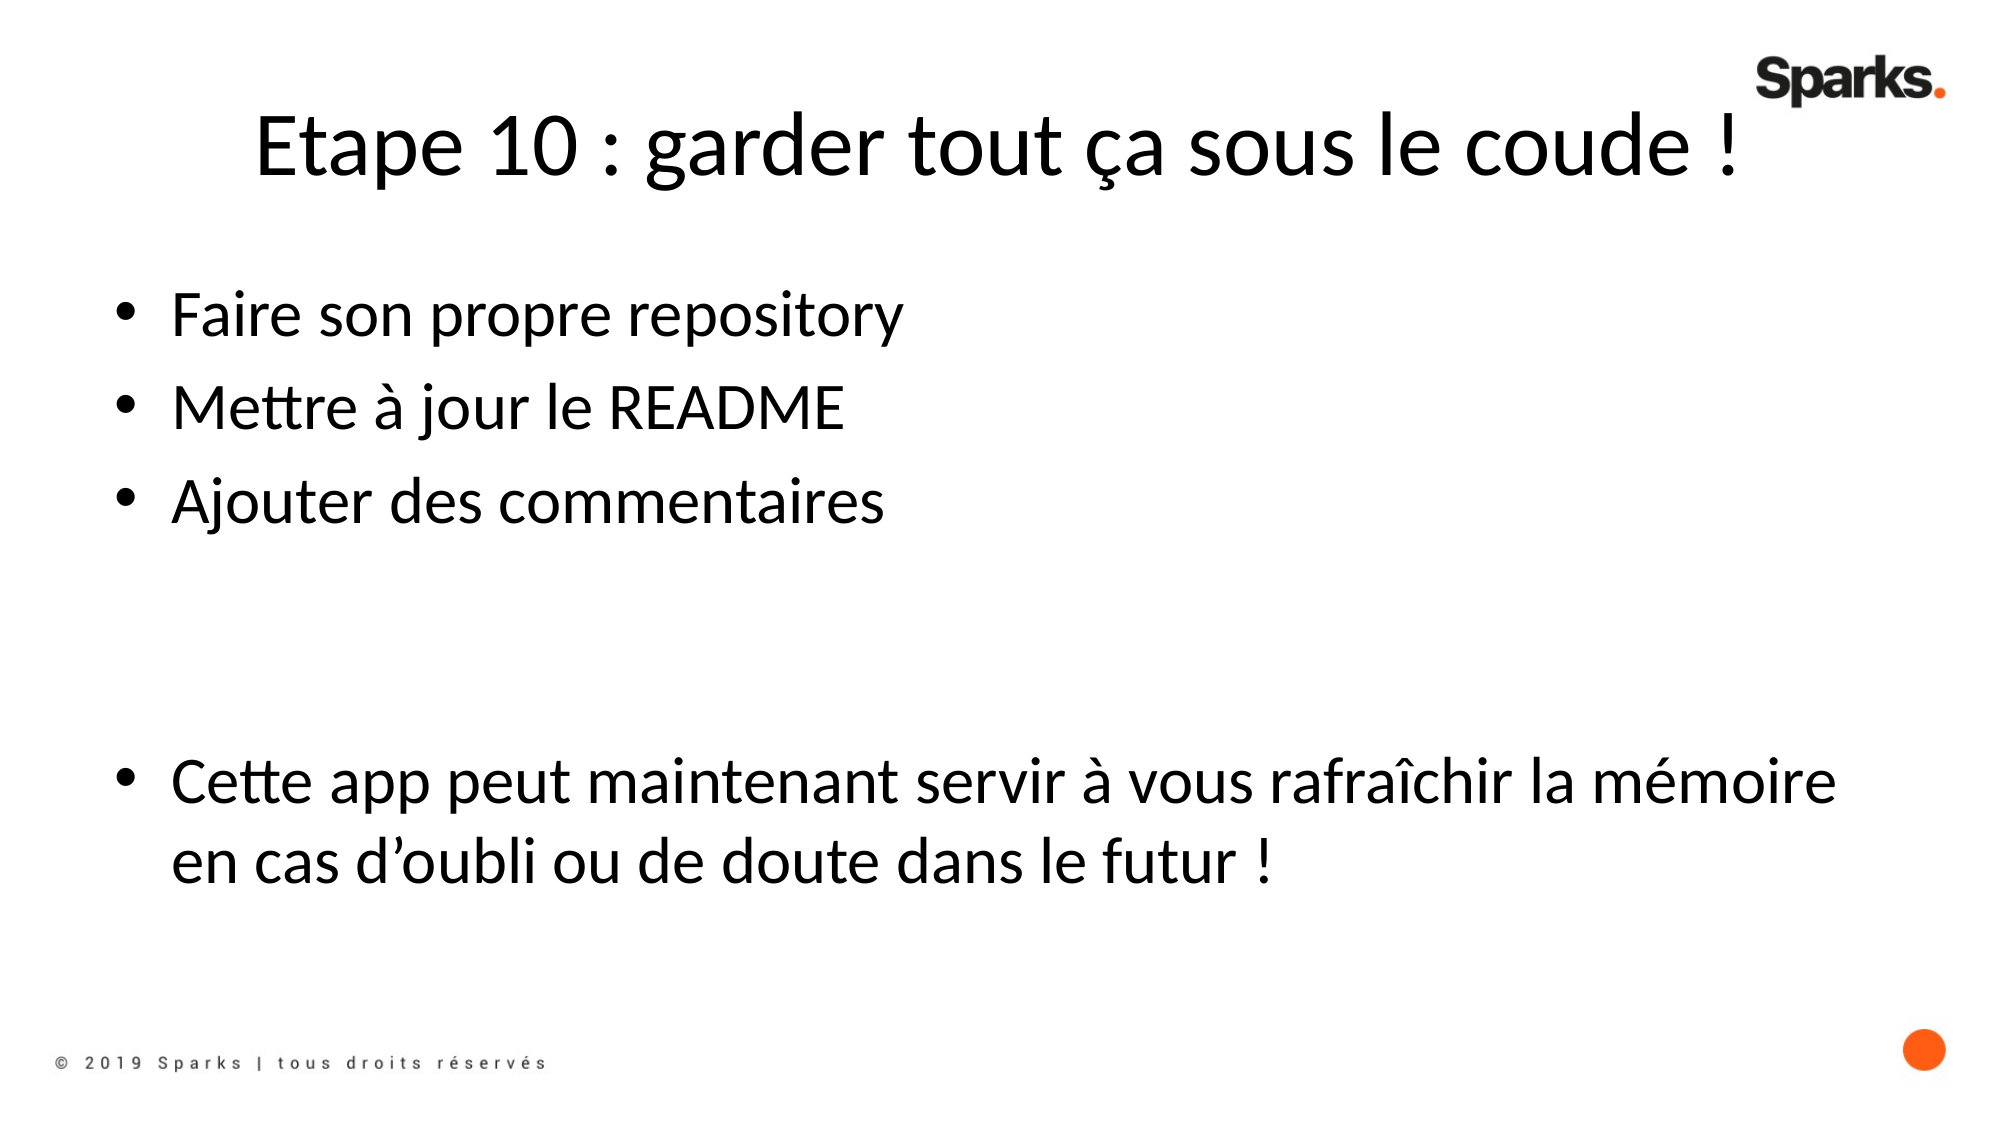

# Etape 10 : garder tout ça sous le coude !
Faire son propre repository
Mettre à jour le README
Ajouter des commentaires

Cette app peut maintenant servir à vous rafraîchir la mémoire en cas d’oubli ou de doute dans le futur !